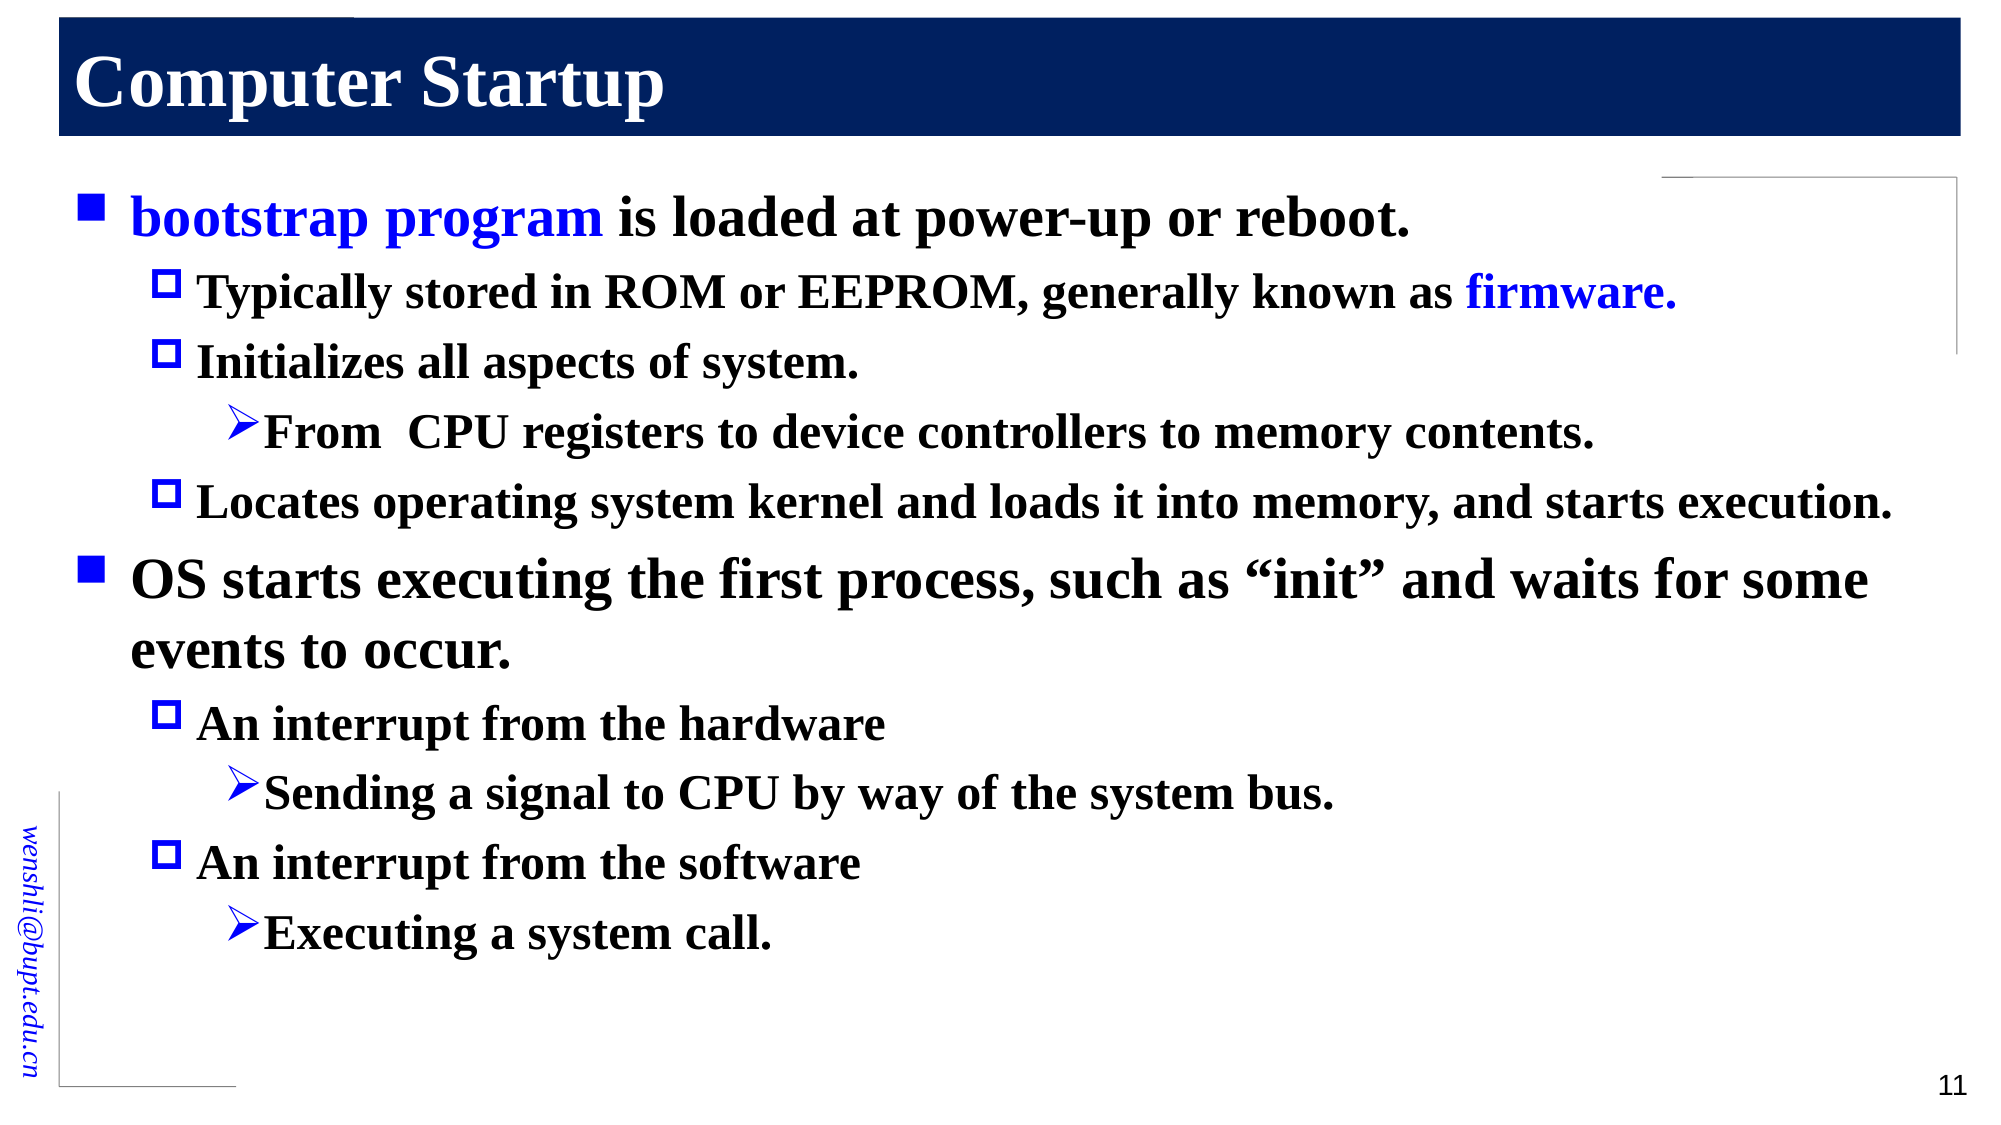

# Computer Startup
bootstrap program is loaded at power-up or reboot.
Typically stored in ROM or EEPROM, generally known as firmware.
Initializes all aspects of system.
From  CPU registers to device controllers to memory contents.
Locates operating system kernel and loads it into memory, and starts execution.
OS starts executing the first process, such as “init” and waits for some events to occur.
An interrupt from the hardware
Sending a signal to CPU by way of the system bus.
An interrupt from the software
Executing a system call.
11